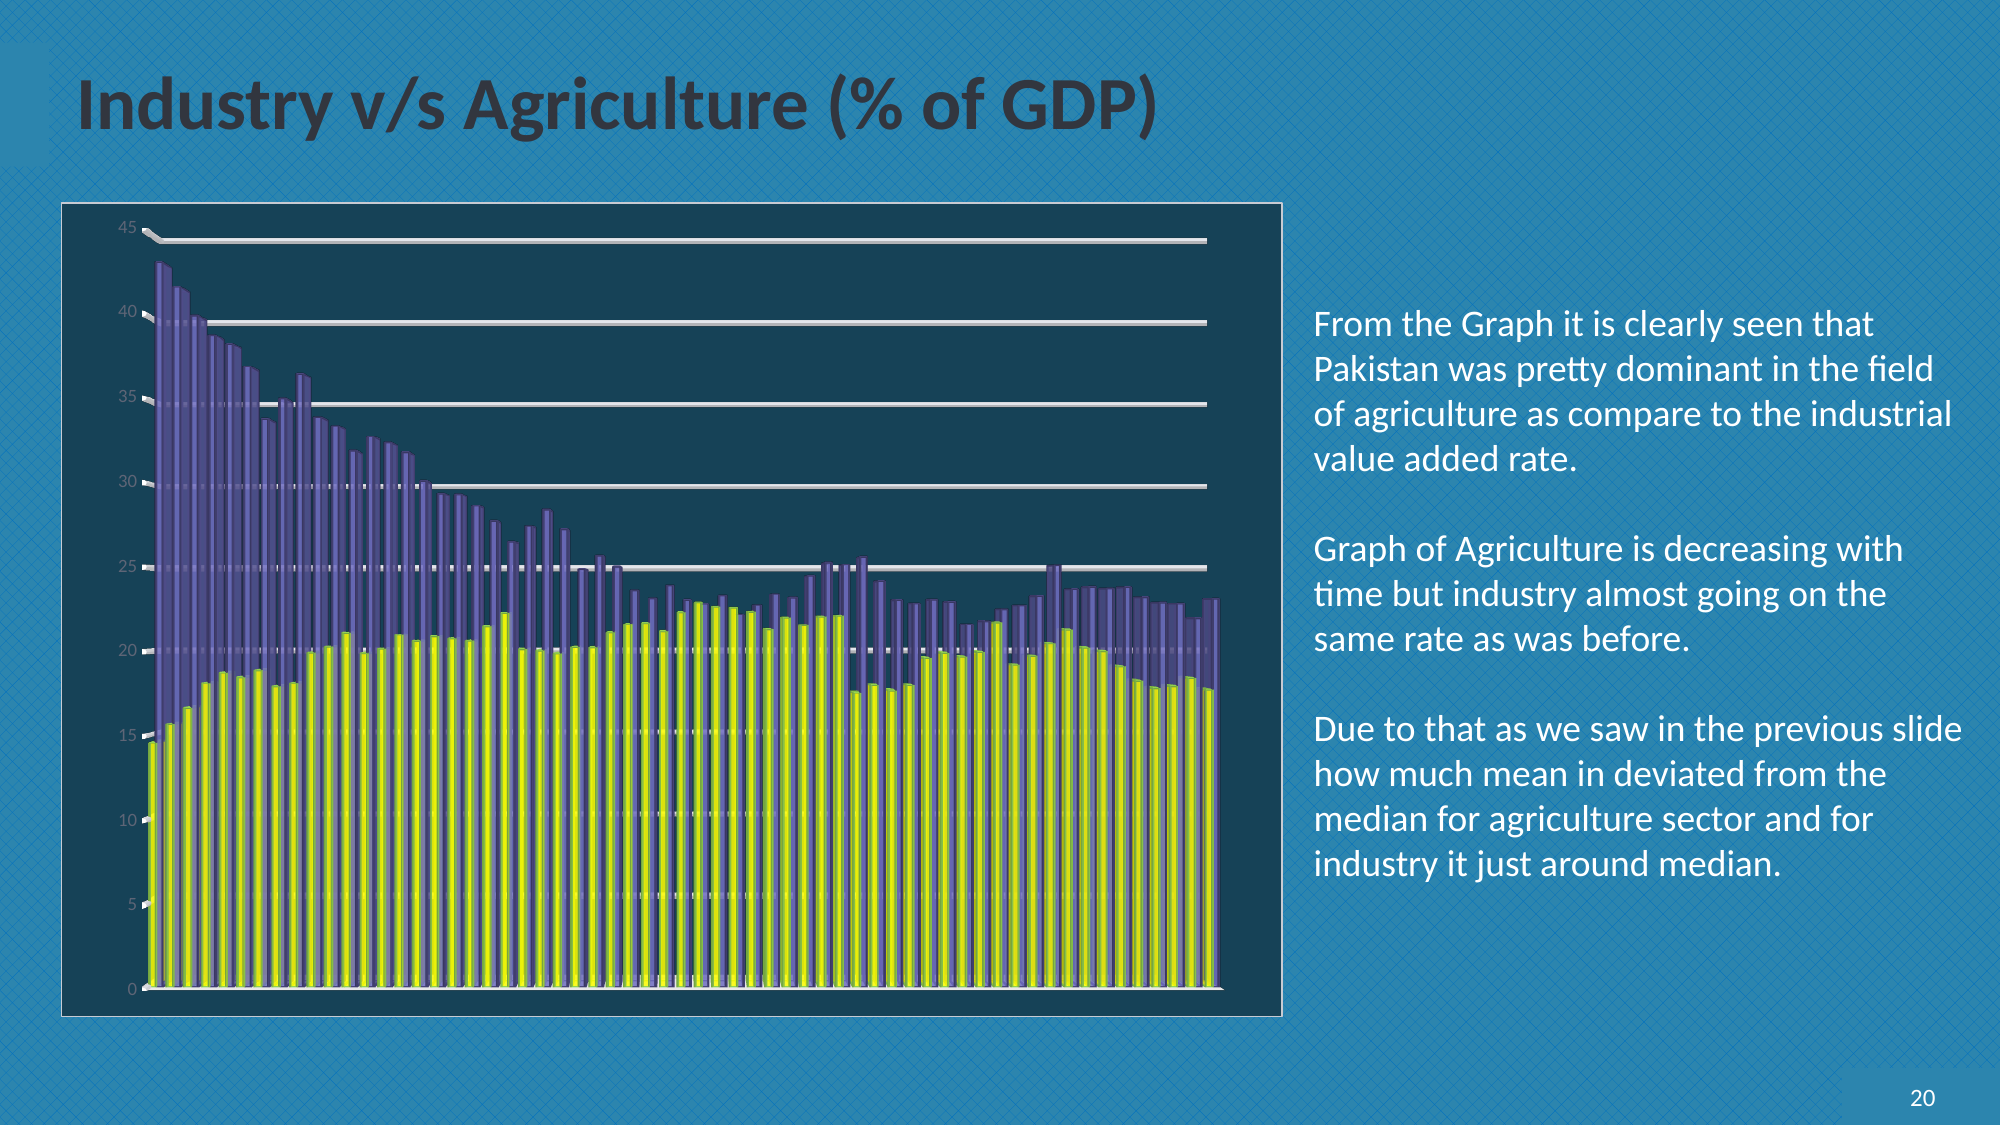

# Industry v/s Agriculture (% of GDP)

[unsupported chart]

From the Graph it is clearly seen that Pakistan was pretty dominant in the field of agriculture as compare to the industrial value added rate.

Graph of Agriculture is decreasing with time but industry almost going on the same rate as was before.

Due to that as we saw in the previous slide how much mean in deviated from the median for agriculture sector and for industry it just around median.

20